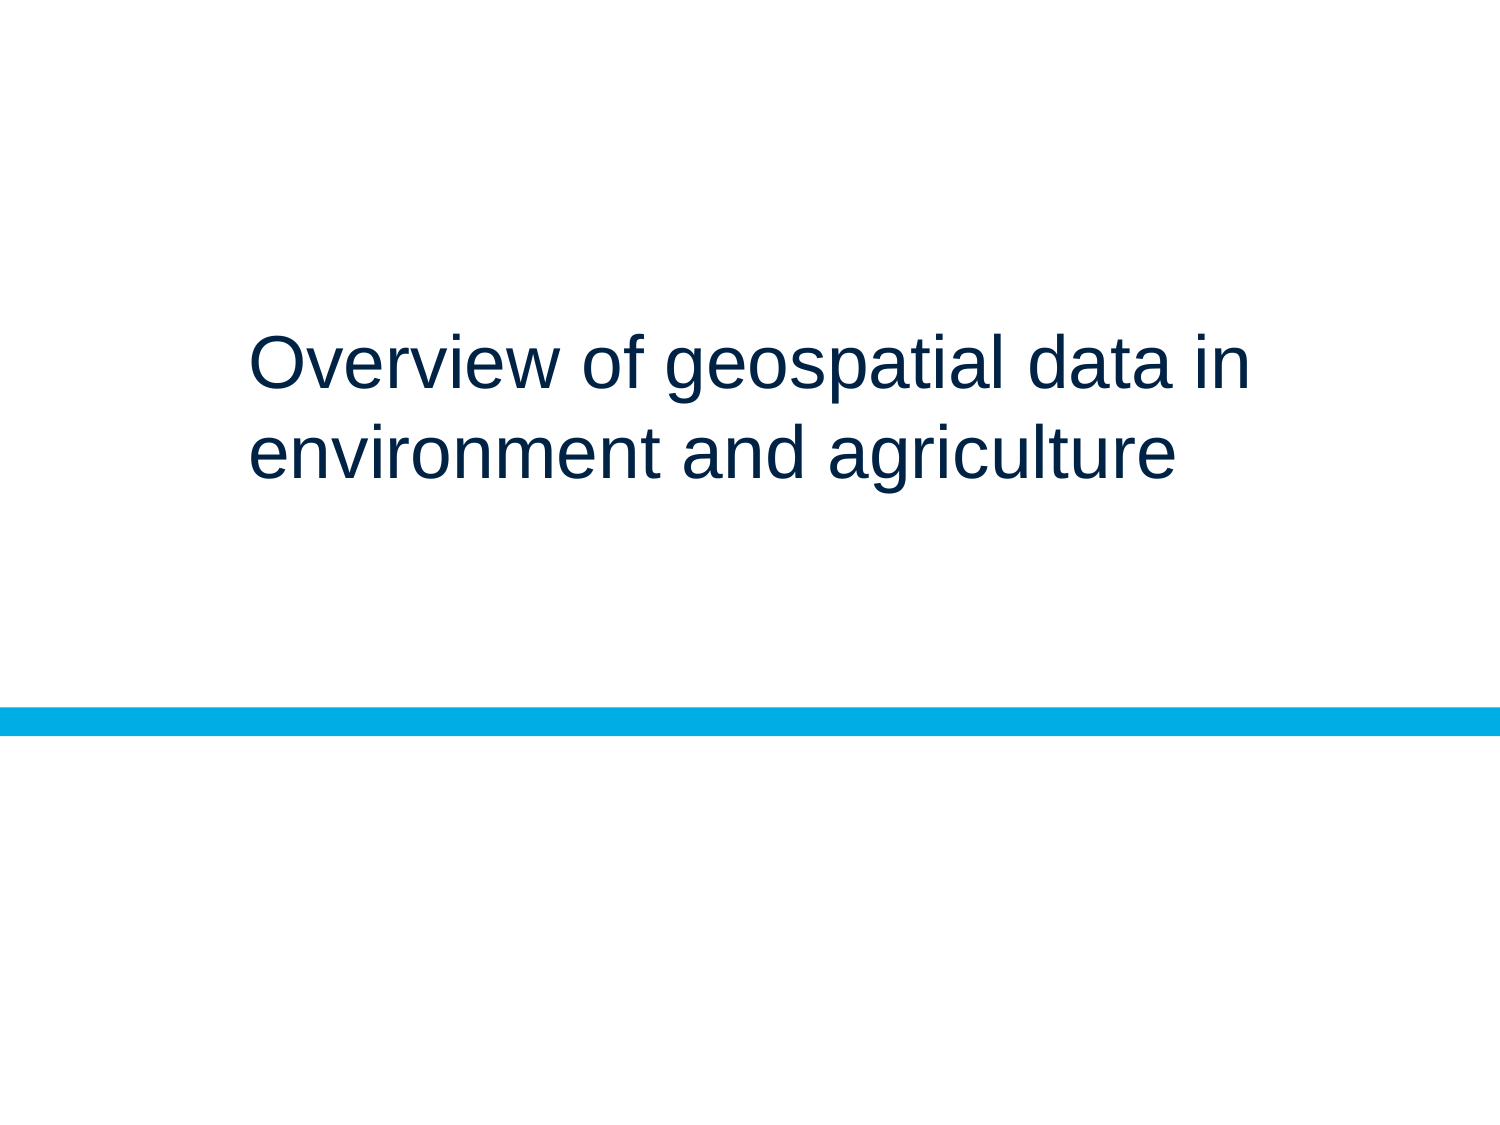

# Overview of geospatial data in environment and agriculture